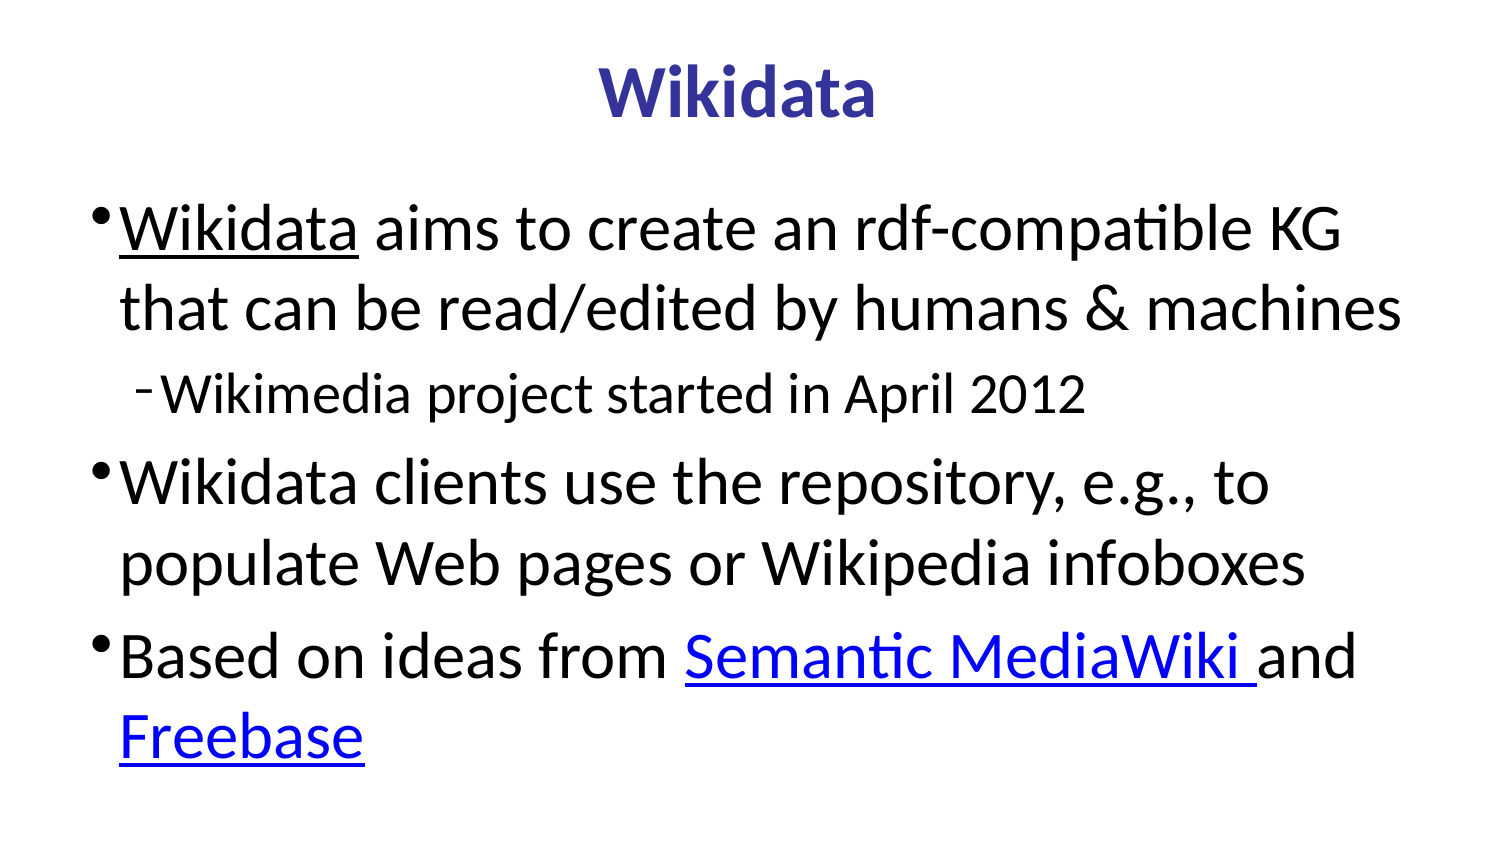

# Wikidata
Wikidata aims to create an rdf-compatible KG that can be read/edited by humans & machines
Wikimedia project started in April 2012
Wikidata clients use the repository, e.g., to populate Web pages or Wikipedia infoboxes
Based on ideas from Semantic MediaWiki and Freebase